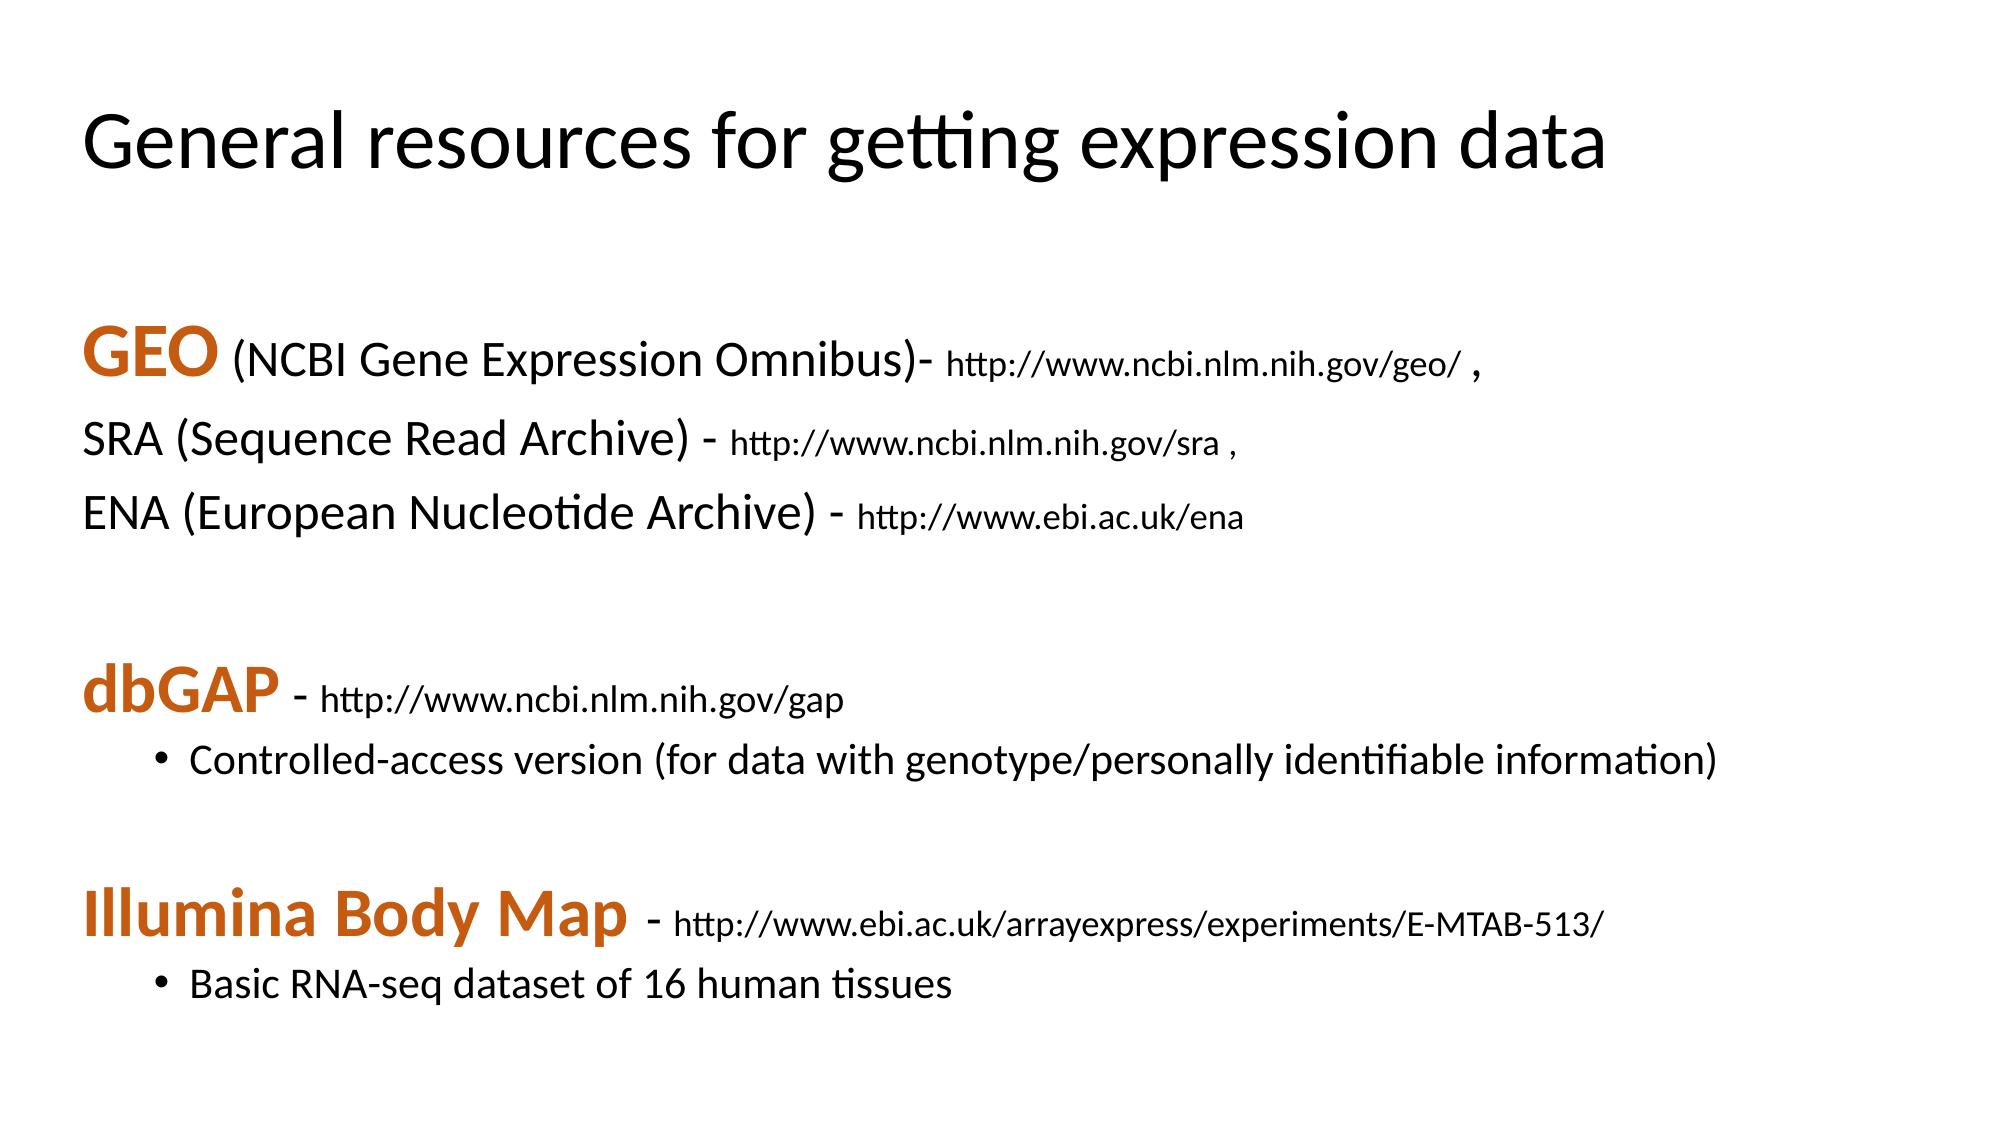

# General resources for getting expression data
GEO (NCBI Gene Expression Omnibus)- http://www.ncbi.nlm.nih.gov/geo/ ,
SRA (Sequence Read Archive) - http://www.ncbi.nlm.nih.gov/sra ,
ENA (European Nucleotide Archive) - http://www.ebi.ac.uk/ena

dbGAP - http://www.ncbi.nlm.nih.gov/gap
Controlled-access version (for data with genotype/personally identifiable information)

Illumina Body Map - http://www.ebi.ac.uk/arrayexpress/experiments/E-MTAB-513/
Basic RNA-seq dataset of 16 human tissues